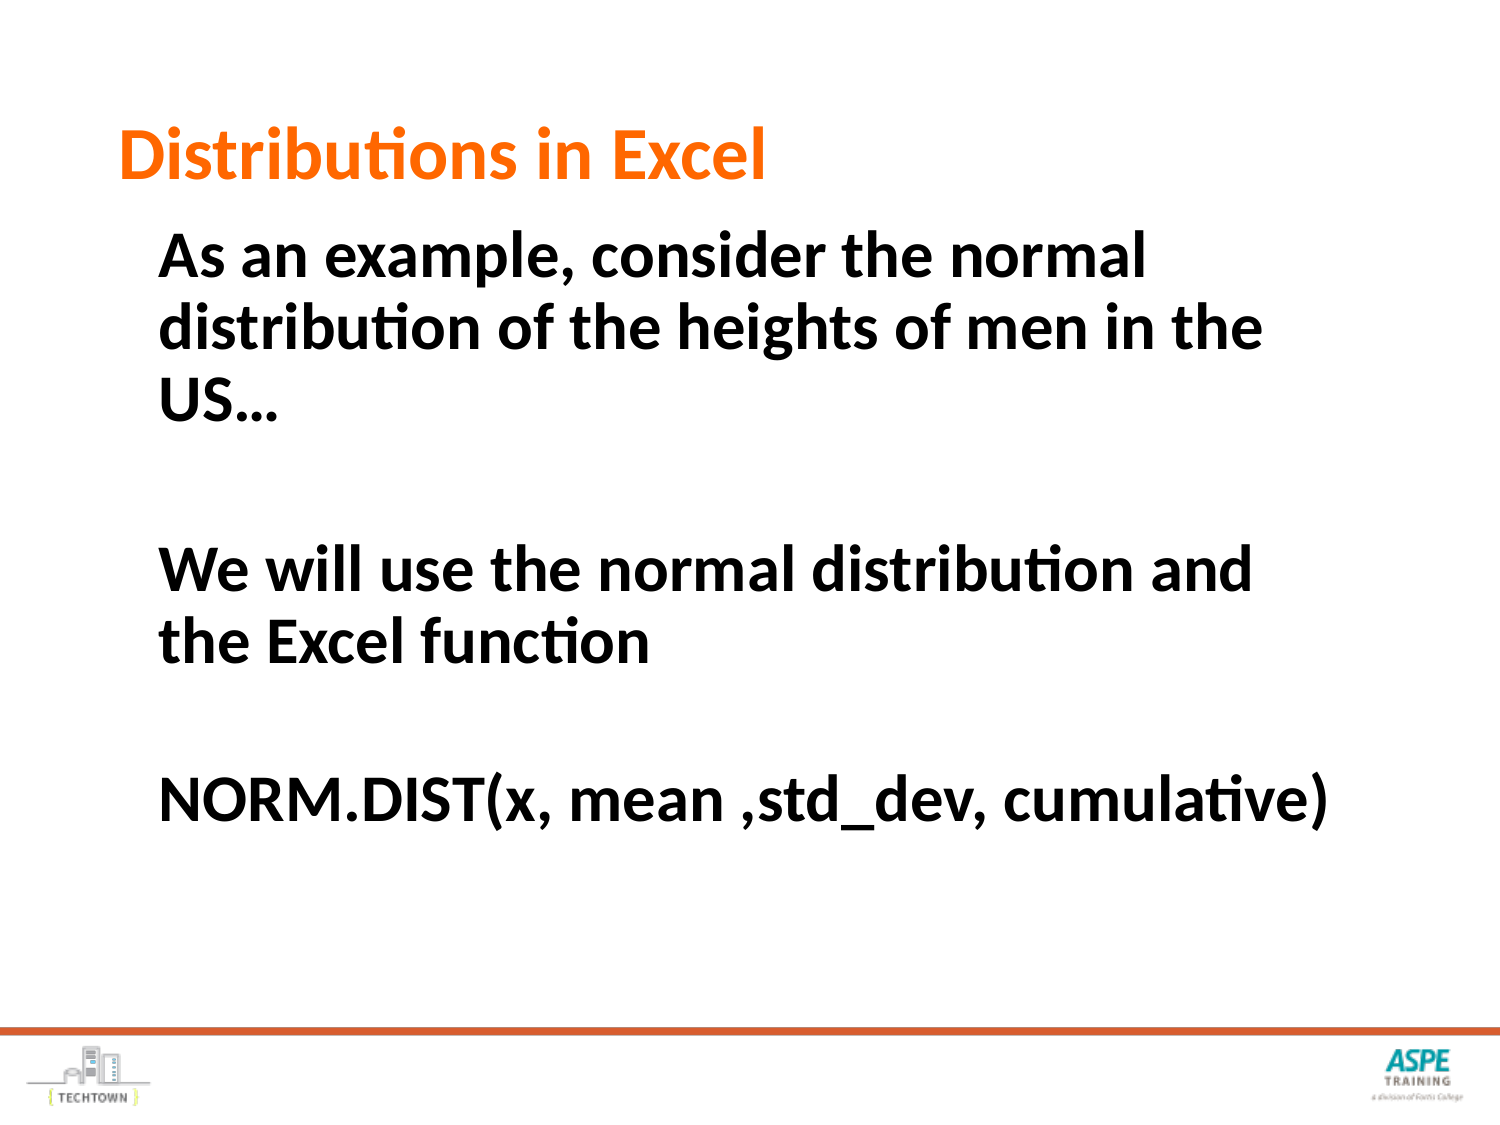

# Distributions in Excel
As an example, consider the normal distribution of the heights of men in the US…

We will use the normal distribution and the Excel function
NORM.DIST(x, mean ,std_dev, cumulative)